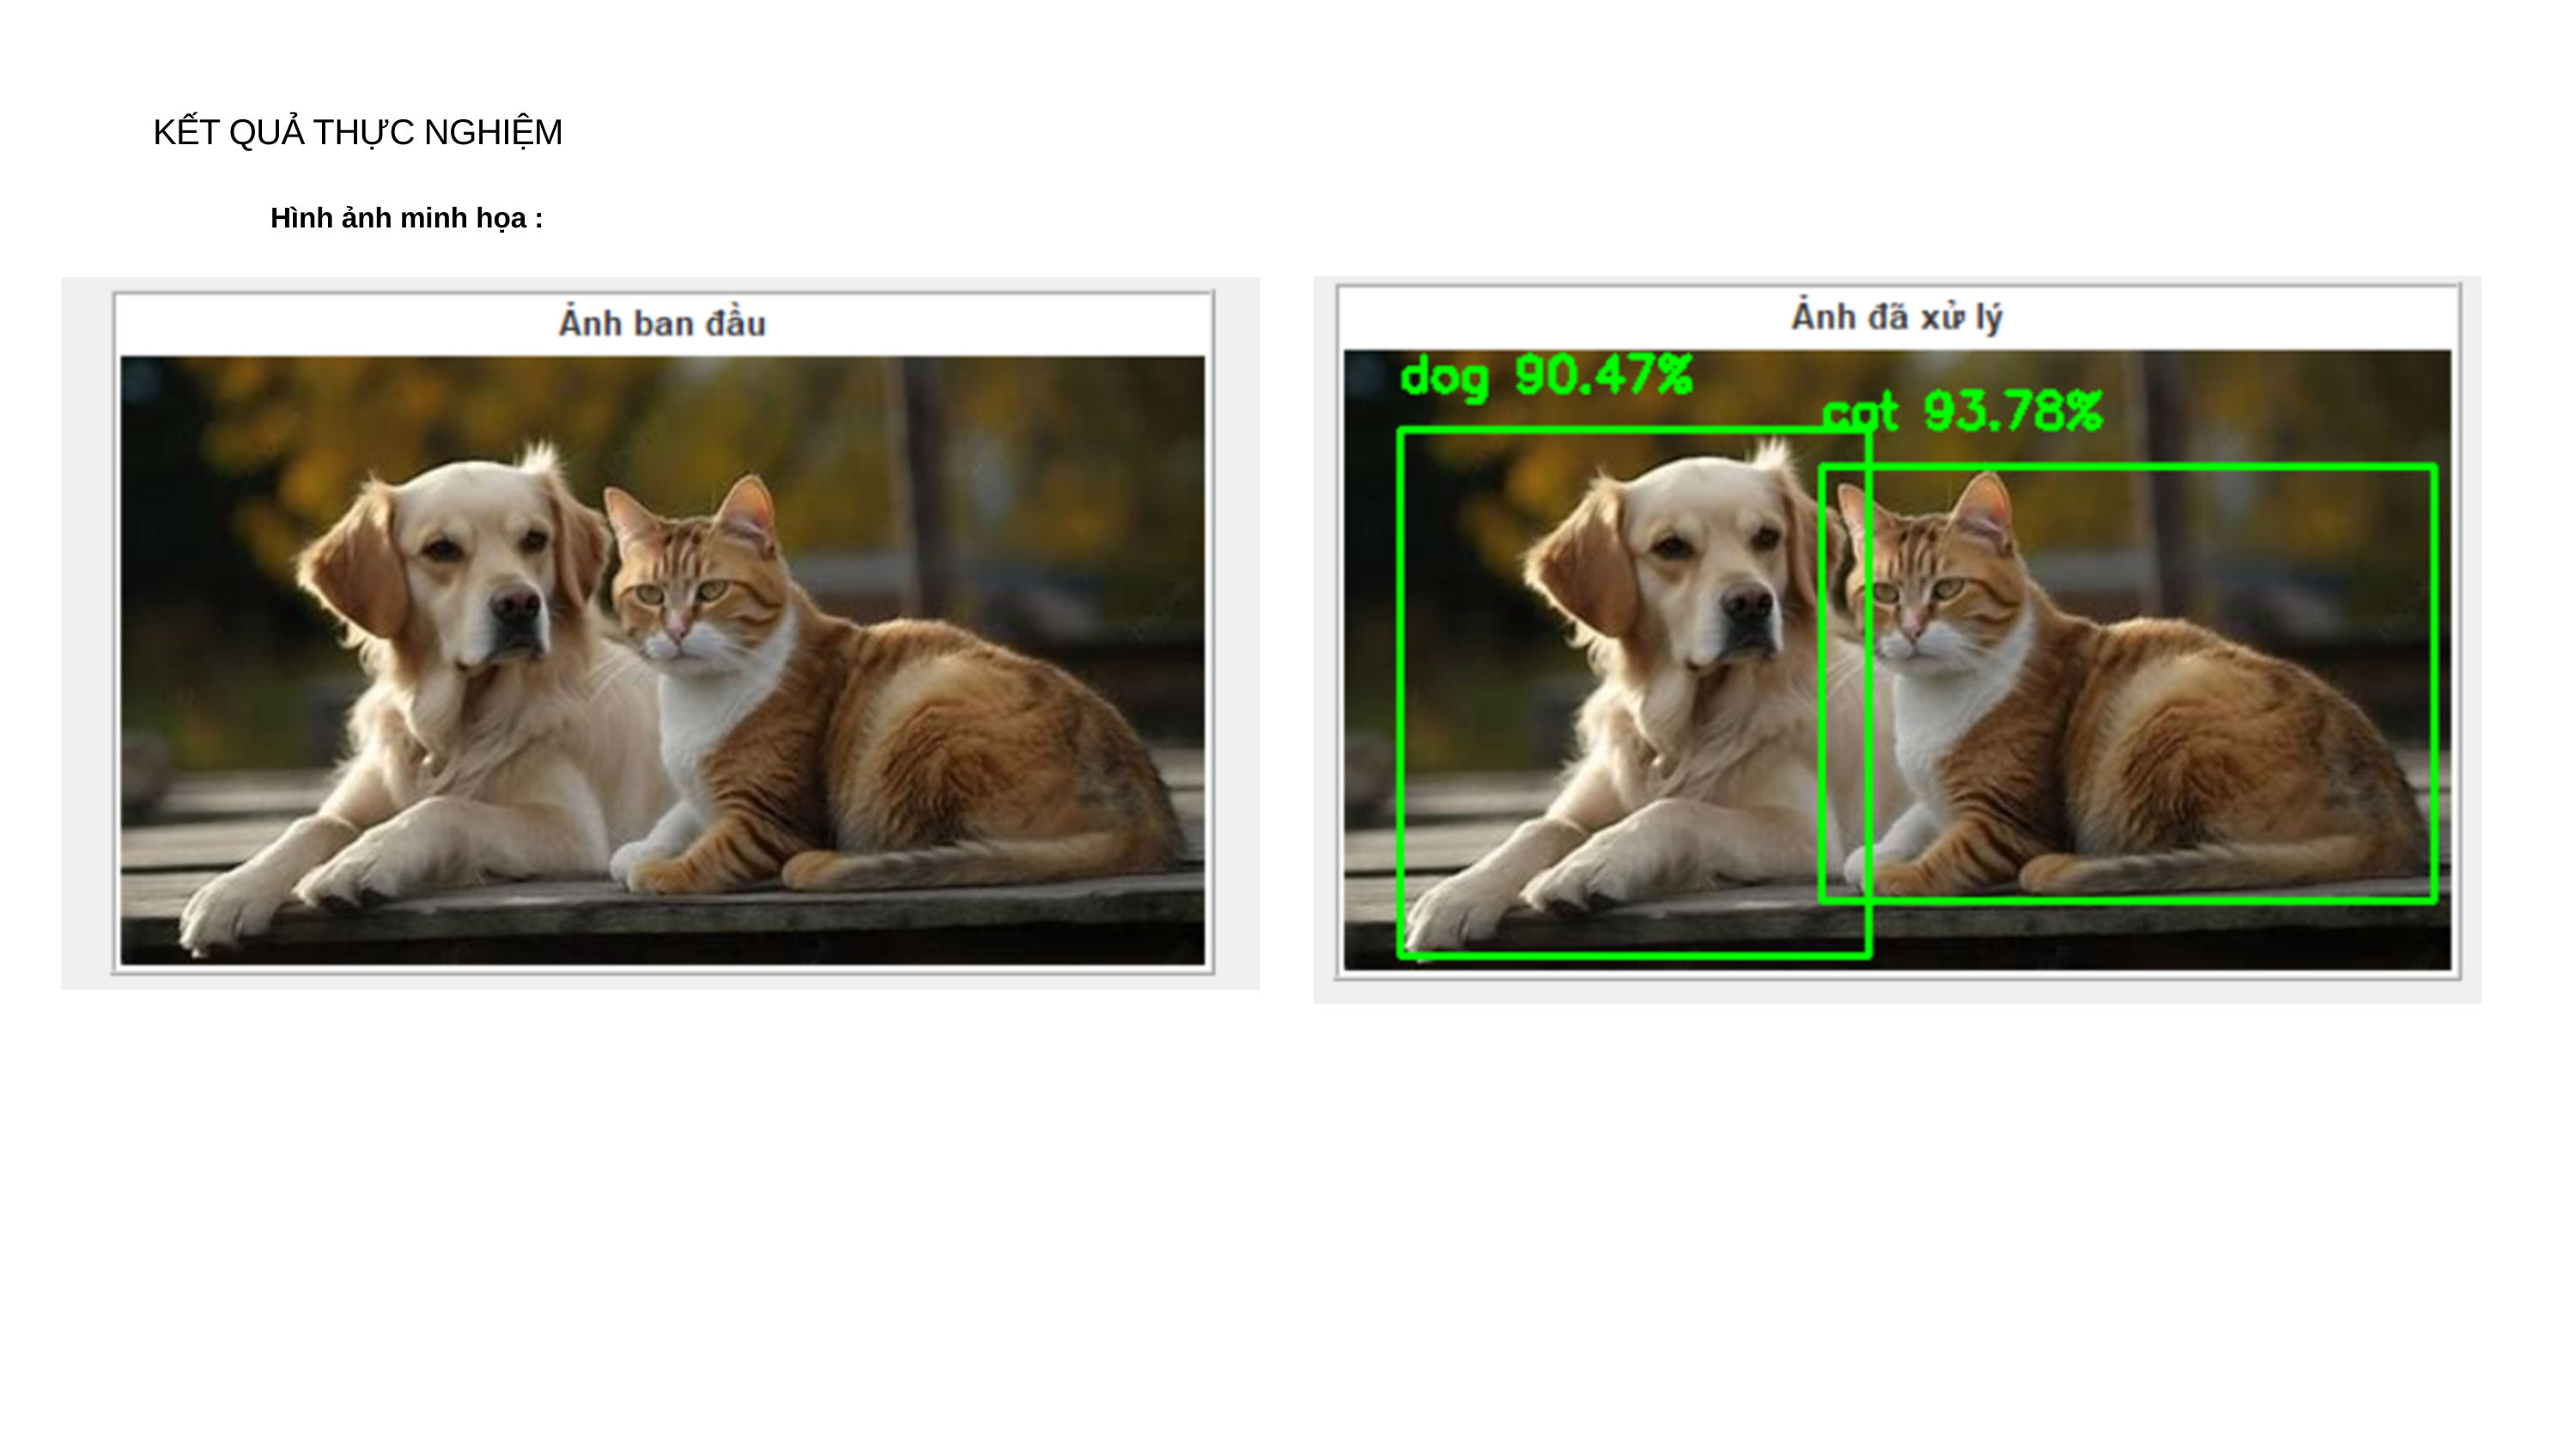

KẾT QUẢ THỰC NGHIỆM
Hình ảnh minh họa :